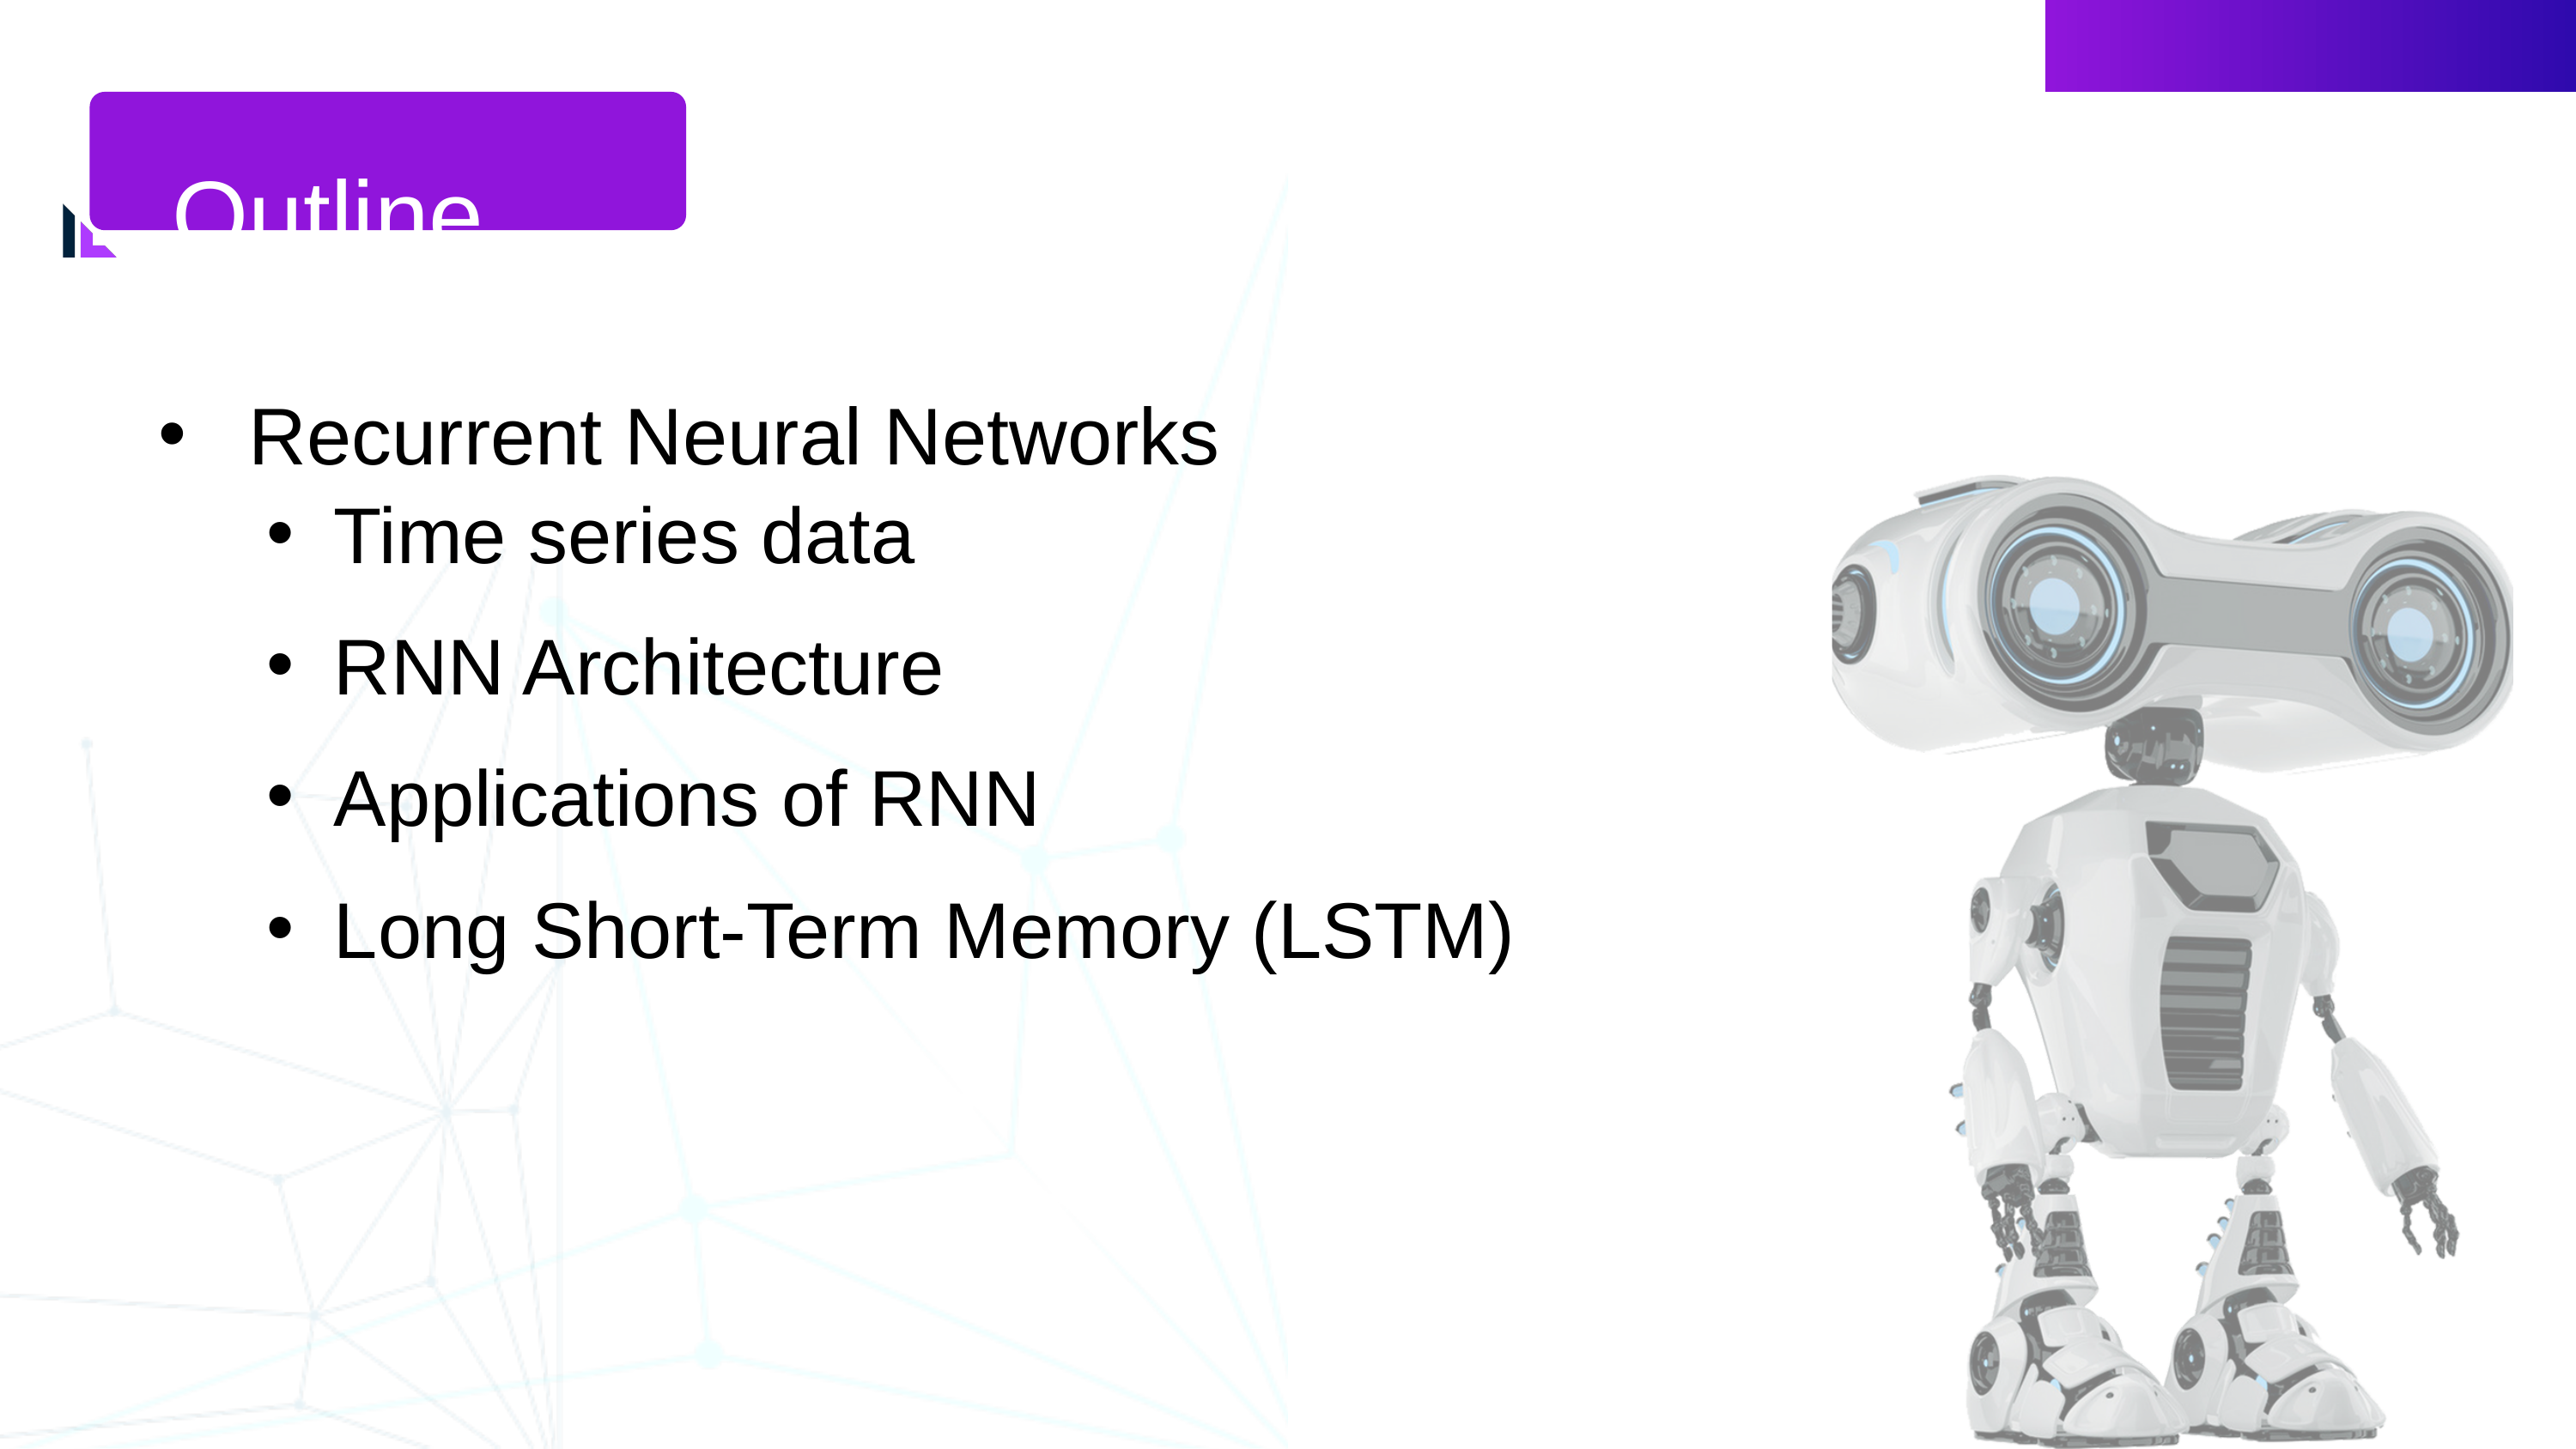

Outline

 Recurrent Neural Networks

Time series data
RNN Architecture
Applications of RNN
Long Short-Term Memory (LSTM)